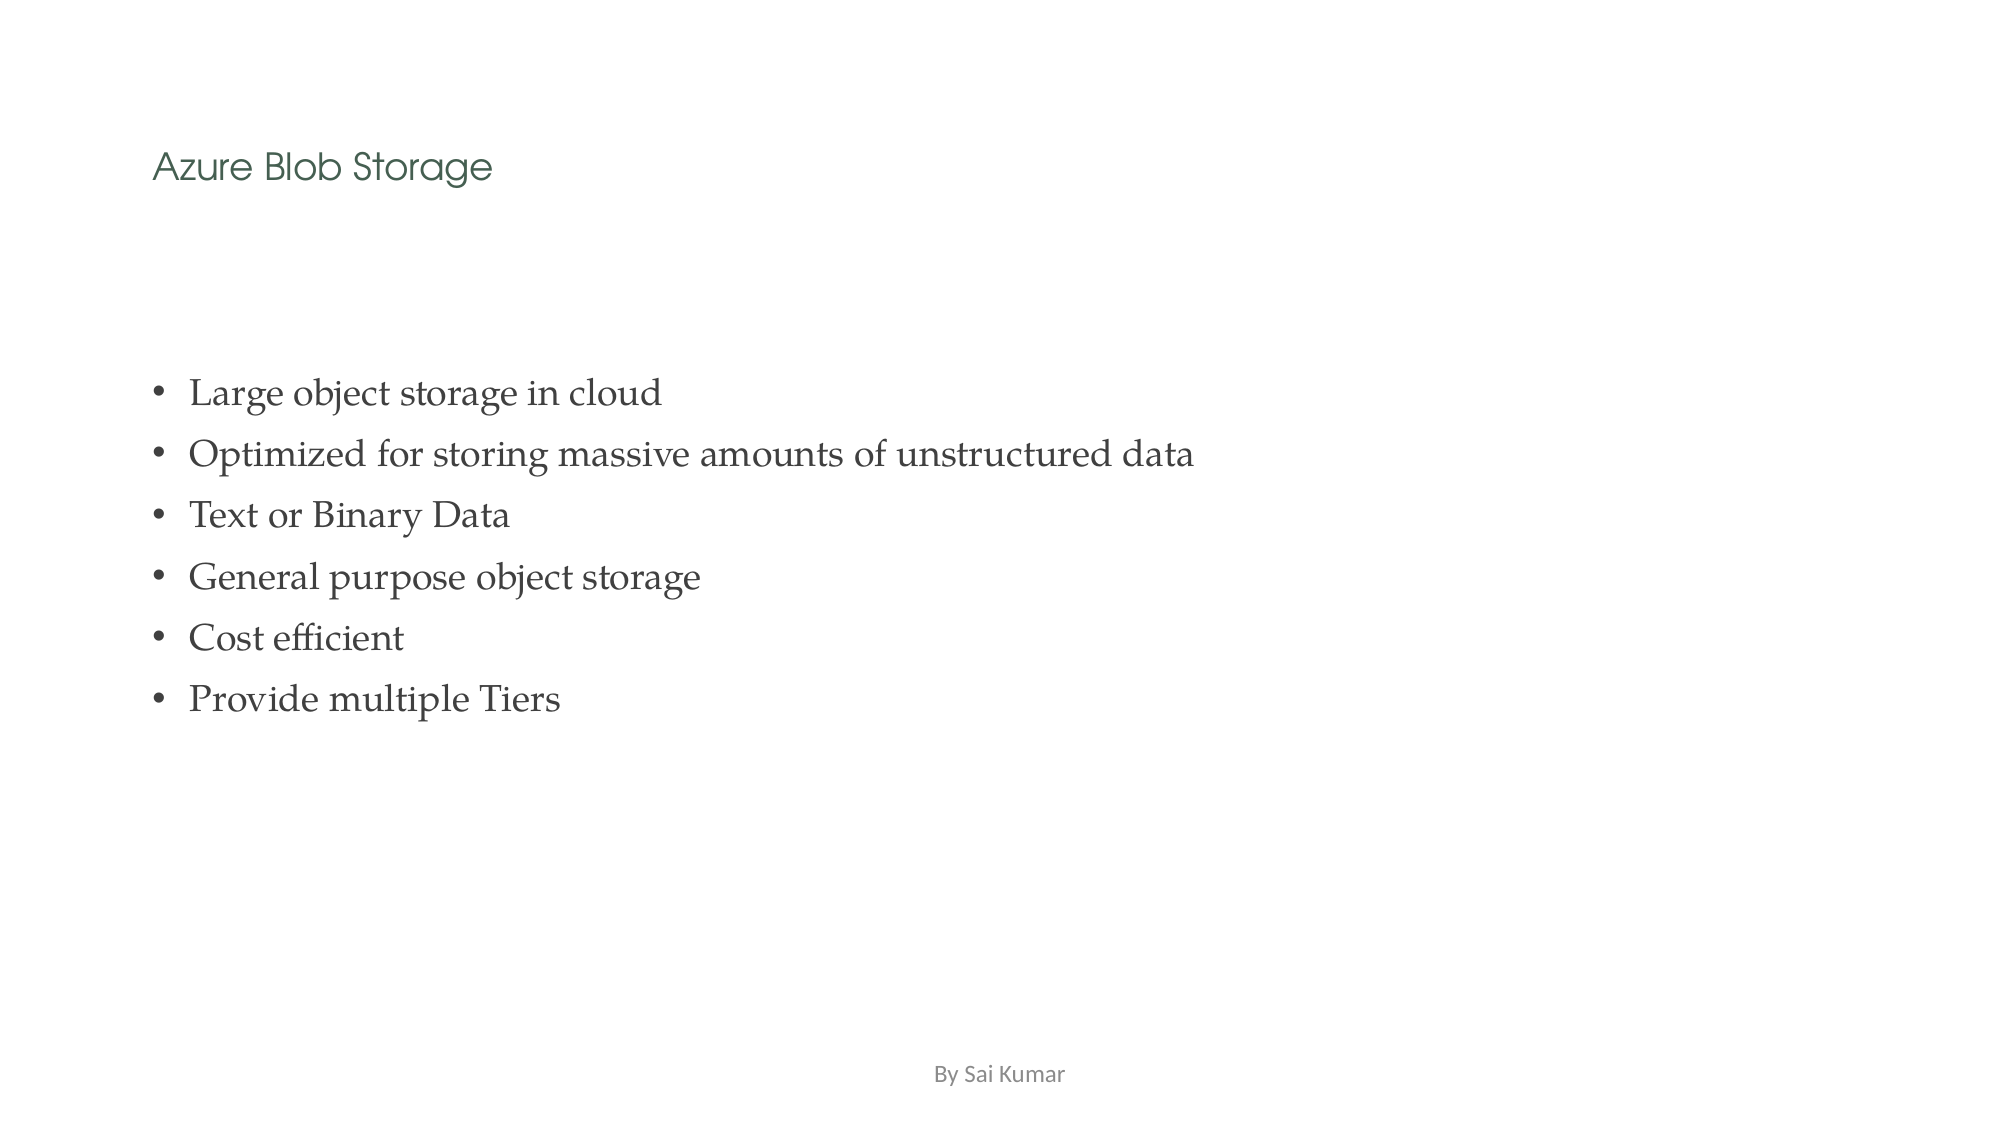

# Azure Blob Storage

Large object storage in cloud
Optimized for storing massive amounts of unstructured data
Text or Binary Data
General purpose object storage
Cost efficient
Provide multiple Tiers

By Sai Kumar